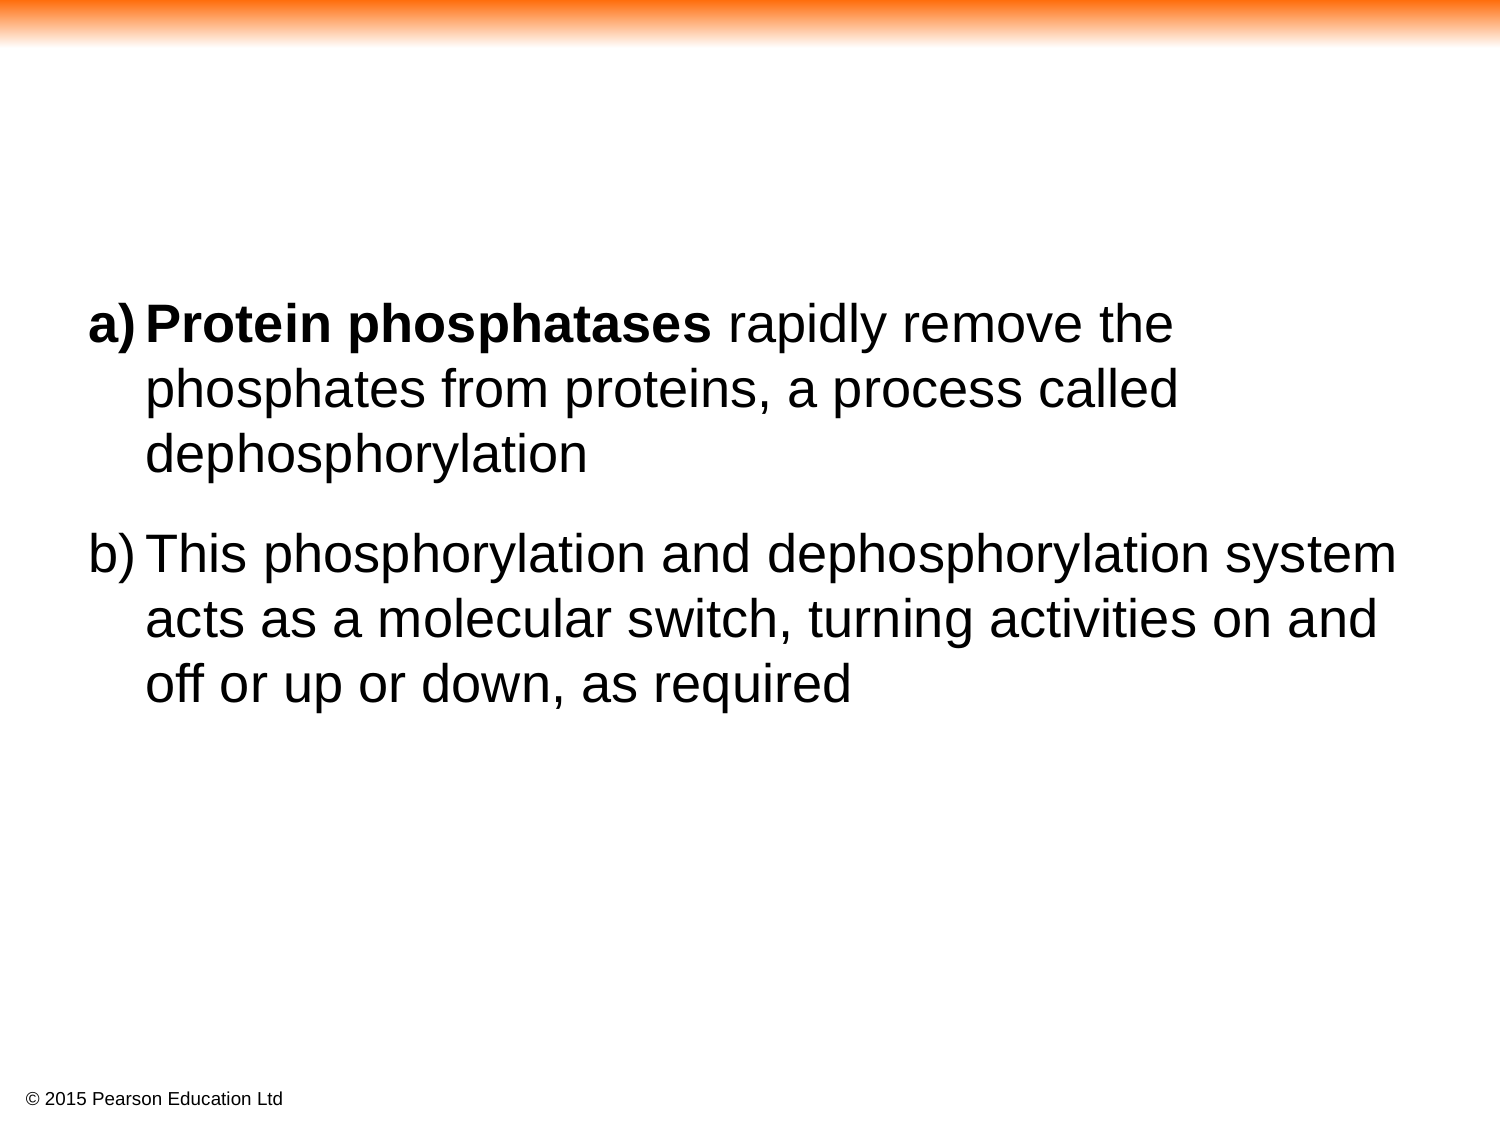

Protein phosphatases rapidly remove the phosphates from proteins, a process called dephosphorylation
This phosphorylation and dephosphorylation system acts as a molecular switch, turning activities on and off or up or down, as required